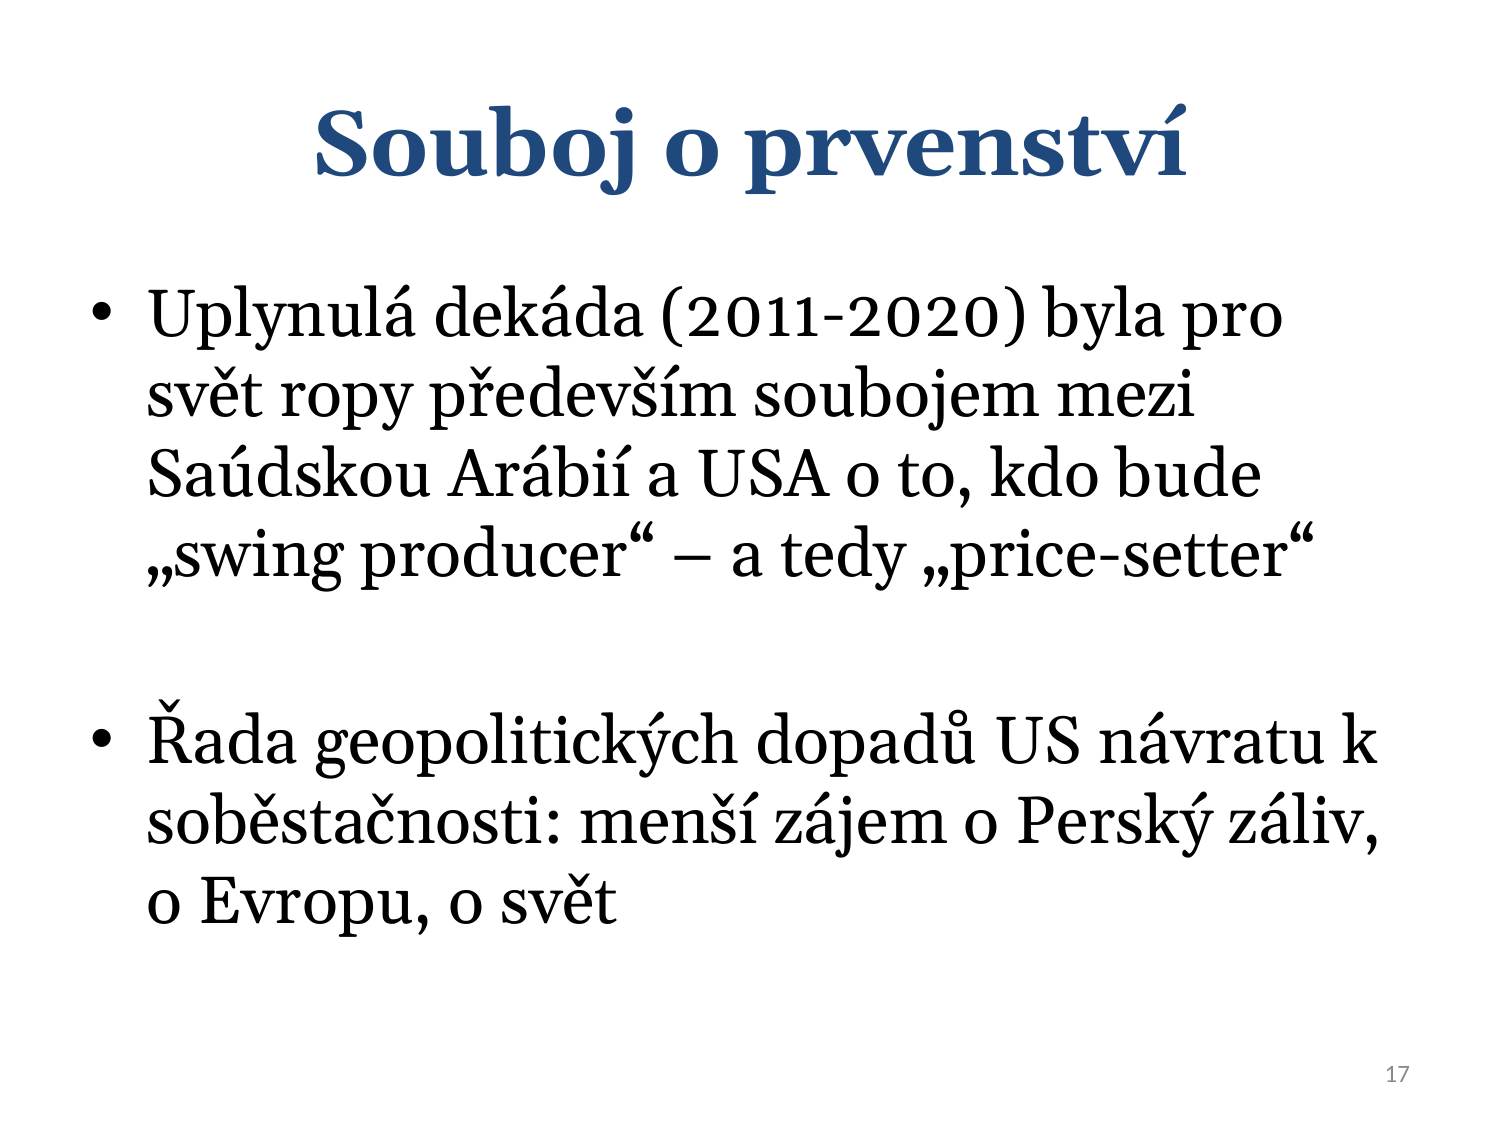

# Souboj o prvenství
Uplynulá dekáda (2011-2020) byla pro svět ropy především soubojem mezi Saúdskou Arábií a USA o to, kdo bude „swing producer“ – a tedy „price-setter“

Řada geopolitických dopadů US návratu k soběstačnosti: menší zájem o Perský záliv, o Evropu, o svět
17